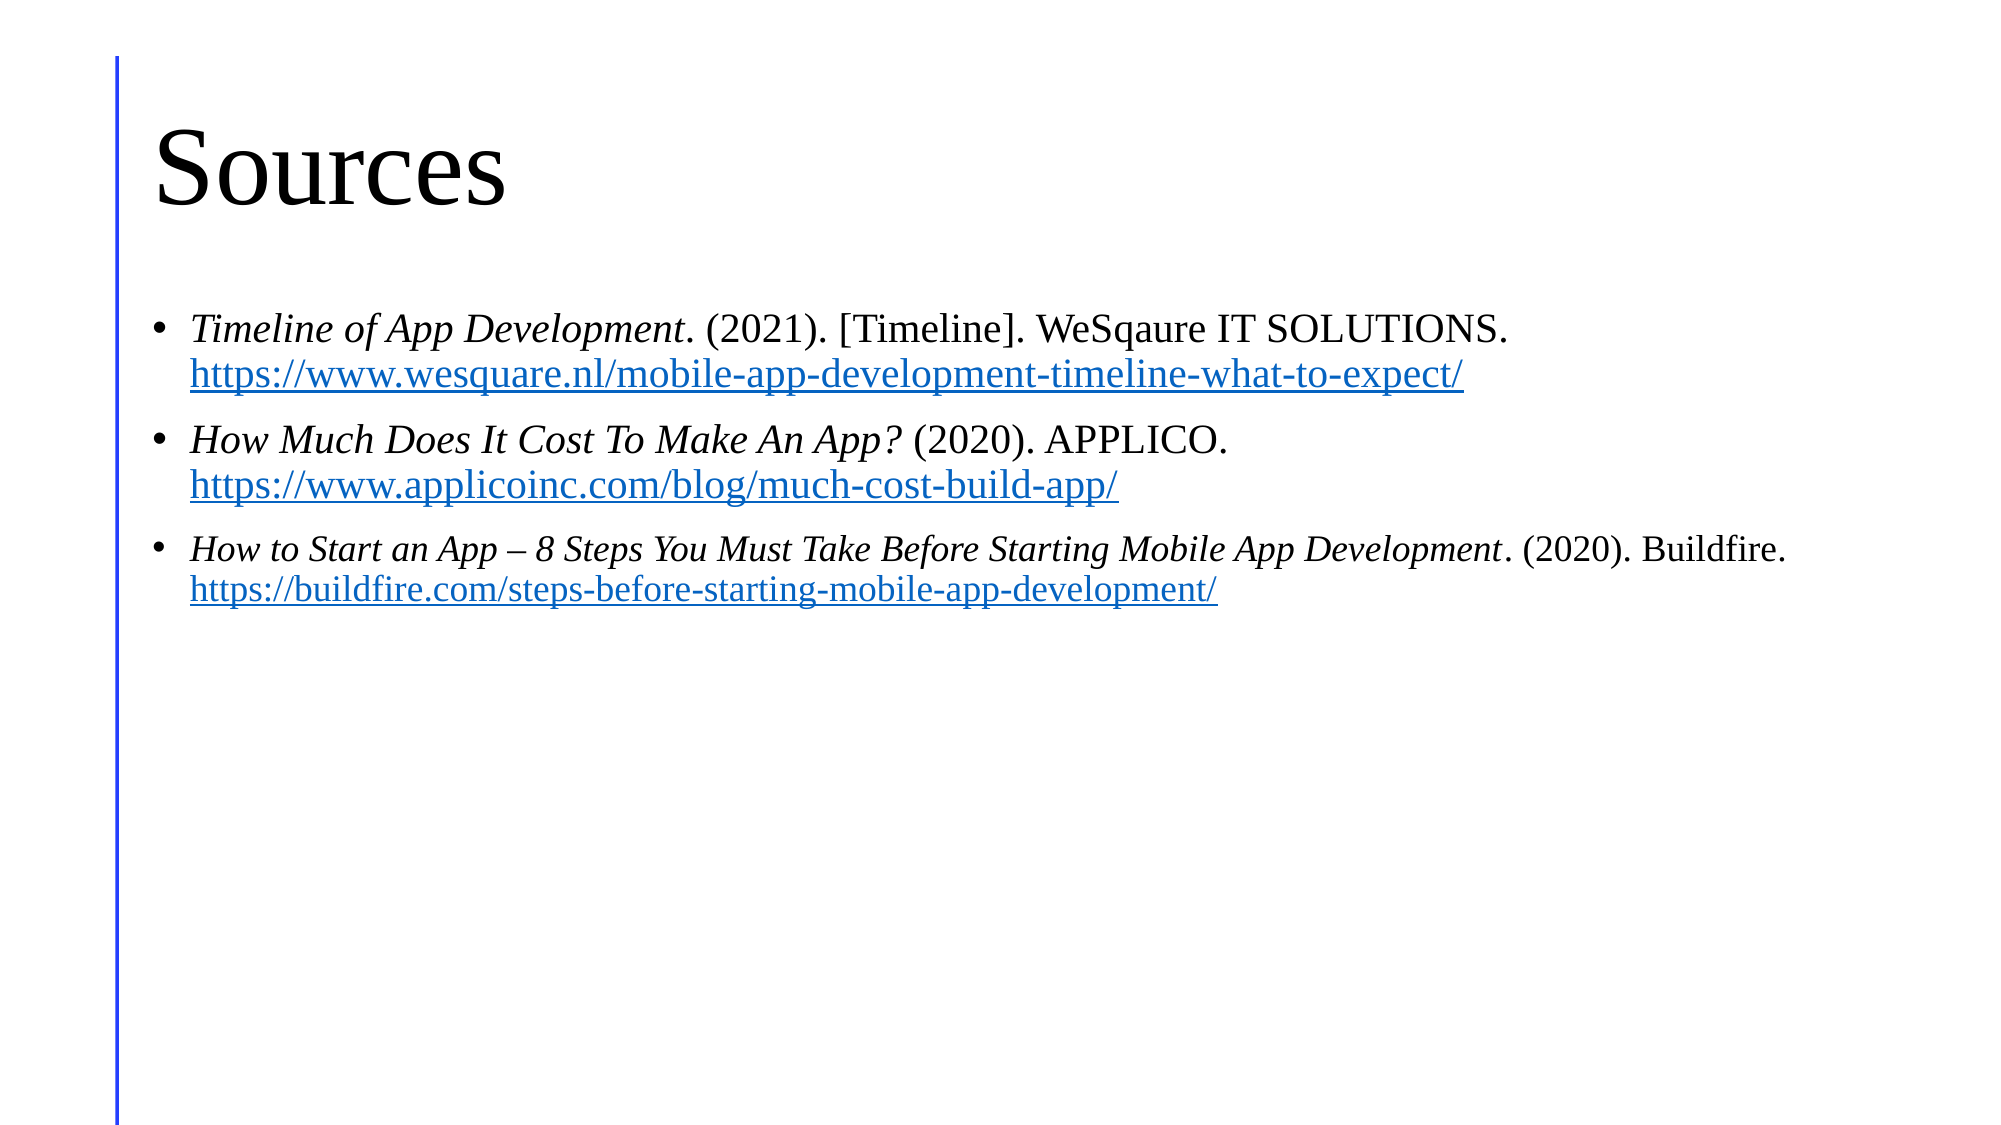

# Sources
Timeline of App Development. (2021). [Timeline]. WeSqaure IT SOLUTIONS. https://www.wesquare.nl/mobile-app-development-timeline-what-to-expect/
How Much Does It Cost To Make An App? (2020). APPLICO. https://www.applicoinc.com/blog/much-cost-build-app/
How to Start an App – 8 Steps You Must Take Before Starting Mobile App Development. (2020). Buildfire. https://buildfire.com/steps-before-starting-mobile-app-development/